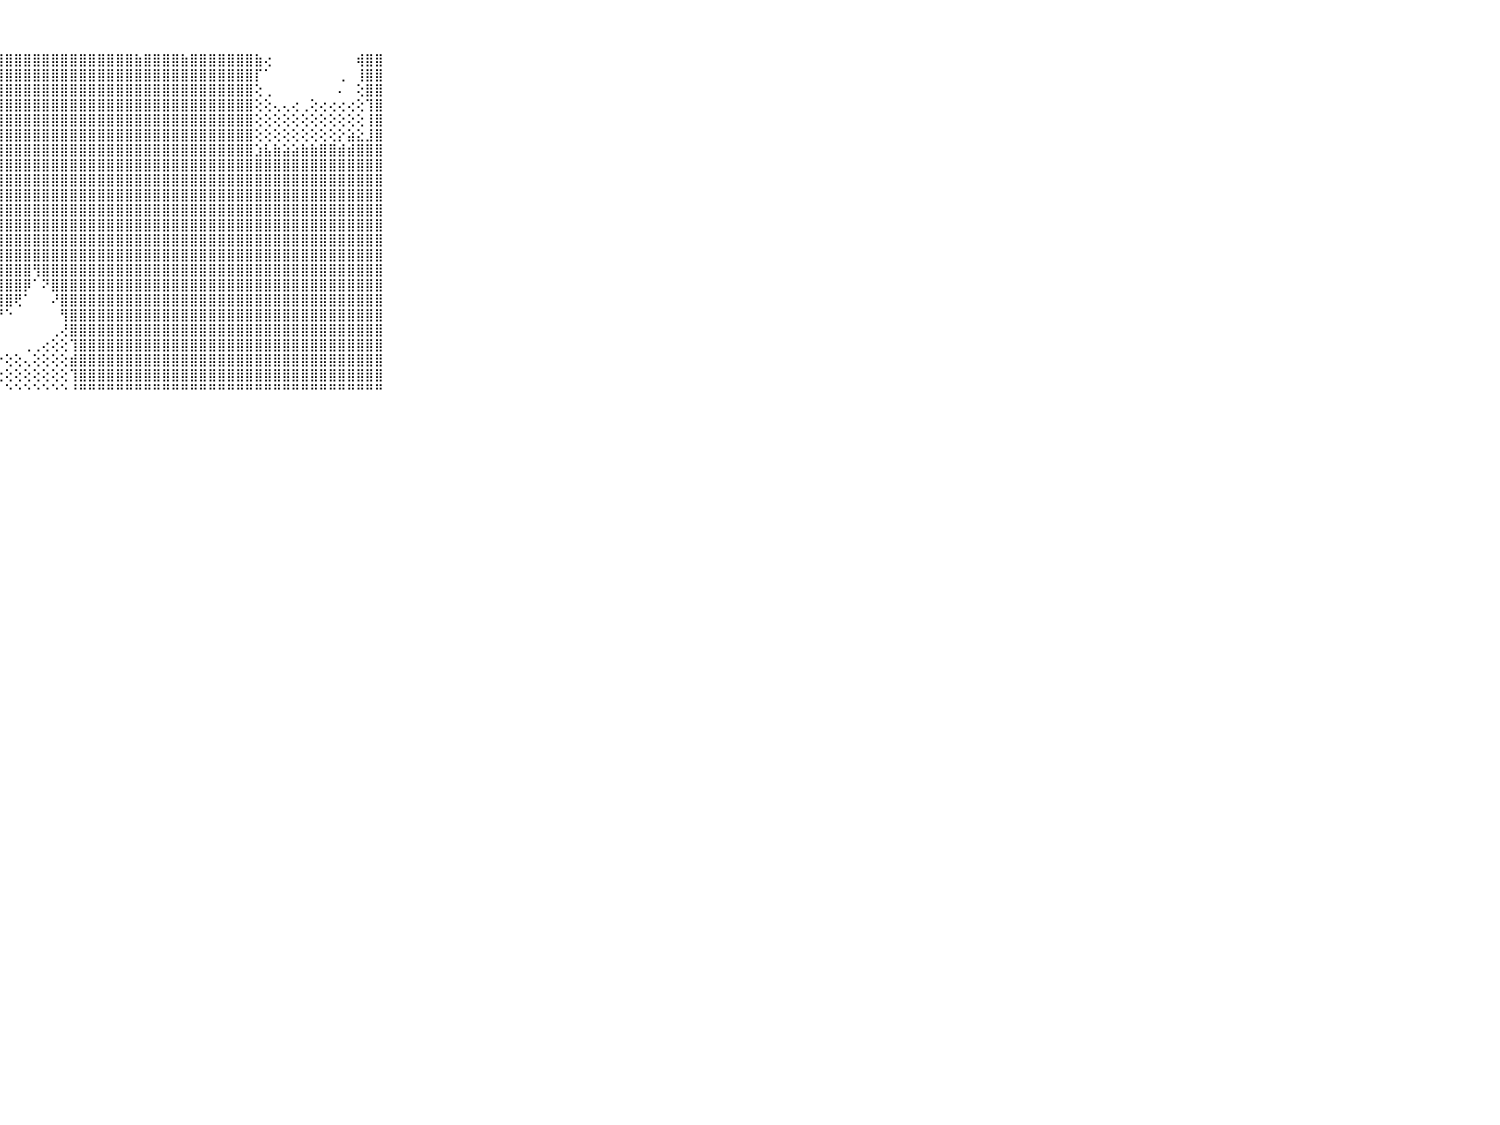

⠀⠀⠀⠀⠀⠀⠀⠀⠀⠀⠀⣷⣾⣷⣿⣿⣿⣿⣿⣿⣿⣿⣿⣿⣿⣿⣿⣿⣿⣿⣿⣿⣿⣿⣿⣿⣿⣿⣿⣿⣿⣿⣷⣿⣿⣿⣿⣷⣿⣿⣿⣿⣿⣿⣿⣷⢔⠀⠀⠀⠀⠀⠀⠀⠀⠀⢾⣿⣿⠀⠀⠀⠀⠀⠀⠀⠀⠀⠀⠀⠀
⠀⠀⠀⠀⠀⠀⠀⠀⠀⠀⠀⢿⣿⣿⣿⣿⣿⣿⢿⢿⢿⣿⣿⣿⣿⣿⣿⣿⣿⣿⣿⣿⣿⣿⣿⣿⣿⣿⣿⣿⣿⣿⣿⣿⣿⣿⣿⣿⣿⣿⣿⣿⣿⣿⣿⡏⠁⠀⠀⠀⠀⠀⠀⠀⢀⠀⢸⣿⣿⠀⠀⠀⠀⠀⠀⠀⠀⠀⠀⠀⠀
⠀⠀⠀⠀⠀⠀⠀⠀⠀⠀⠀⣷⣿⣿⢟⠑⢅⢕⢔⢰⢕⢁⢌⣝⣿⣿⣿⣿⣿⣿⣿⣿⣿⣿⣿⣿⣿⣿⣿⣿⣿⣿⣿⣿⣿⣿⣿⣿⣿⣿⣿⣿⣿⣿⣿⢕⢀⠀⠀⠀⠀⠀⠀⠀⠄⠀⢕⣿⣿⠀⠀⠀⠀⠀⠀⠀⠀⠀⠀⠀⠀
⠀⠀⠀⠀⠀⠀⠀⠀⠀⠀⠀⡿⠙⠅⠁⢄⢇⢄⢱⣵⢾⢟⢟⢻⣿⣿⣿⣿⣿⣿⣿⣿⣿⣿⣿⣿⣿⣿⣿⣿⣿⣿⣿⣿⣿⣿⣿⣿⣿⣿⣿⣿⣿⣿⣿⢕⢕⢄⢄⢔⢀⢕⢔⢔⢔⢔⢕⢹⣿⠀⠀⠀⠀⠀⠀⠀⠀⠀⠀⠀⠀
⠀⠀⠀⠀⠀⠀⠀⠀⠀⠀⠀⢕⠄⠀⢐⢱⢧⠟⠙⠑⢁⢄⢔⢕⣾⣿⣿⣿⣿⣿⣿⣿⣿⣿⣿⣿⣿⣿⣿⣿⣿⣿⣿⣿⣿⣿⣿⣿⣿⣿⣿⣿⣿⣿⣿⢕⢕⢕⢕⢕⢕⢕⢕⢕⢕⢕⢕⢸⣿⠀⠀⠀⠀⠀⠀⠀⠀⠀⠀⠀⠀
⠀⠀⠀⠀⠀⠀⠀⠀⠀⠀⠀⢕⢔⢰⢅⢑⢔⢄⢀⢔⢕⣾⣳⣿⣿⣿⣿⣿⣿⣿⣿⣿⣿⣿⣿⣿⣿⣿⣿⣿⣿⣿⣿⣿⣿⣿⣿⣿⣿⣿⣿⣿⣿⣿⣿⢕⢕⢕⢕⢕⢕⢕⢕⢕⡕⣵⣕⣸⣿⠀⠀⠀⠀⠀⠀⠀⠀⠀⠀⠀⠀
⠀⠀⠀⠀⠀⠀⠀⠀⠀⠀⠀⢕⢕⣕⣕⣱⣵⣵⣷⣷⣷⣾⣿⣿⣿⣿⣿⣿⣿⣿⣿⣿⣿⣿⣿⣿⣿⣿⣿⣿⣿⣿⣿⣿⣿⣿⣿⣿⣿⣿⣿⣿⣿⣿⣿⣱⣧⣷⣵⣵⣷⣷⣿⣿⣾⣾⣿⣿⣿⠀⠀⠀⠀⠀⠀⠀⠀⠀⠀⠀⠀
⠀⠀⠀⠀⠀⠀⠀⠀⠀⠀⠀⢕⢕⢸⣿⣿⣿⣿⣿⣿⣿⣿⣿⣿⣿⣿⣿⣿⣿⣿⣿⣿⣿⣿⣿⣿⣿⣿⣿⣿⣿⣿⣿⣿⣿⣿⣿⣿⣿⣿⣿⣿⣿⣿⣿⣿⣿⣿⣿⣿⣿⣿⣿⣿⣿⣿⣿⣿⣿⠀⠀⠀⠀⠀⠀⠀⠀⠀⠀⠀⠀
⠀⠀⠀⠀⠀⠀⠀⠀⠀⠀⠀⢇⢕⢸⣿⣿⣿⣿⣿⣿⣿⣿⣿⣿⣿⣿⣿⣿⣿⣿⣿⣿⣿⣿⣿⣿⣿⣿⣿⣿⣿⣿⣿⣿⣿⣿⣿⣿⣿⣿⣿⣿⣿⣿⣿⣿⣿⣿⣿⣿⣿⣿⣿⣿⣿⣿⣿⣿⣿⠀⠀⠀⠀⠀⠀⠀⠀⠀⠀⠀⠀
⠀⠀⠀⠀⠀⠀⠀⠀⠀⠀⠀⣵⡕⢜⣿⣿⣿⣿⣿⣿⣿⣿⣿⣿⡿⢿⣿⣿⣿⣿⣿⣿⣿⣿⣿⣿⣿⣿⣿⣿⣿⣿⣿⣿⣿⣿⣿⣿⣿⣿⣿⣿⣿⣿⣿⣿⣿⣿⣿⣿⣿⣿⣿⣿⣿⣿⣿⣿⣿⠀⠀⠀⠀⠀⠀⠀⠀⠀⠀⠀⠀
⠀⠀⠀⠀⠀⠀⠀⠀⠀⠀⠀⣿⣷⡕⢹⣿⣿⣿⣟⣻⣿⣿⣿⣿⣿⣿⣿⣿⣿⣿⣿⣿⣿⣿⣿⣿⣿⣿⣿⣿⣿⣿⣿⣿⣿⣿⣿⣿⣿⣿⣿⣿⣿⣿⣿⣿⣿⣿⣿⣿⣿⣿⣿⣿⣿⣿⣿⣿⣿⠀⠀⠀⠀⠀⠀⠀⠀⠀⠀⠀⠀
⠀⠀⠀⠀⠀⠀⠀⠀⠀⠀⠀⣿⣿⣟⣾⣿⣿⣿⣿⣿⣿⣿⣿⣿⣿⣿⣿⣿⣿⣿⣿⣿⣿⣿⣿⣿⣿⣿⣿⣿⣿⣿⣿⣿⣿⣿⣿⣿⣿⣿⣿⣿⣿⣿⣿⣿⣿⣿⣿⣿⣿⣿⣿⣿⣿⣿⣿⣿⣿⠀⠀⠀⠀⠀⠀⠀⠀⠀⠀⠀⠀
⠀⠀⠀⠀⠀⠀⠀⠀⠀⠀⠀⣿⣿⣿⣿⣿⣿⣿⣿⣿⣿⣿⣿⣿⡿⣿⣿⣿⣿⣿⣿⣿⣿⣿⣿⣿⣿⣿⣿⣿⣿⣿⣿⣿⣿⣿⣿⣿⣿⣿⣿⣿⣿⣿⣿⣿⣿⣿⣿⣿⣿⣿⣿⣿⣿⣿⣿⣿⣿⠀⠀⠀⠀⠀⠀⠀⠀⠀⠀⠀⠀
⠀⠀⠀⠀⠀⠀⠀⠀⠀⠀⠀⣿⣿⣿⣿⣿⣿⣿⣿⣿⣿⣿⣿⣿⣾⣿⣿⣿⣿⣿⣿⣿⣿⣿⣿⣿⣿⣿⣿⣿⣿⣿⣿⣿⣿⣿⣿⣿⣿⣿⣿⣿⣿⣿⣿⣿⣿⣿⣿⣿⣿⣿⣿⣿⣿⣿⣿⣿⣿⠀⠀⠀⠀⠀⠀⠀⠀⠀⠀⠀⠀
⠀⠀⠀⠀⠀⠀⠀⠀⠀⠀⠀⣿⣿⣿⣿⣿⣿⣿⣿⣿⣿⣟⣻⣿⣯⣯⣷⣿⣿⣿⣿⢻⣿⣿⣿⣿⣿⣿⣿⣿⣿⣿⣿⣿⣿⣿⣿⣿⣿⣿⣿⣿⣿⣿⣿⣿⣿⣿⣿⣿⣿⣿⣿⣿⣿⣿⣿⣿⣿⠀⠀⠀⠀⠀⠀⠀⠀⠀⠀⠀⠀
⠀⠀⠀⠀⠀⠀⠀⠀⠀⠀⠀⣿⣿⣿⣿⣿⣿⣿⣿⣿⣿⣿⣿⣿⣿⣿⣿⣿⣿⣿⡿⠁⠝⣿⣿⣿⣿⣿⣿⣿⣿⣿⣿⣿⣿⣿⣿⣿⣿⣿⣿⣿⣿⣿⣿⣿⣿⣿⣿⣿⣿⣿⣿⣿⣿⣿⣿⣿⣿⠀⠀⠀⠀⠀⠀⠀⠀⠀⠀⠀⠀
⠀⠀⠀⠀⠀⠀⠀⠀⠀⠀⠀⣿⣿⣿⣿⣿⣿⣿⢏⢿⣿⣿⣿⣿⣿⣿⣿⣿⣿⢟⠁⠀⠀⠜⣿⣿⣿⣿⣿⣿⣿⣿⣿⣿⣿⣿⣿⣿⣿⣿⣿⣿⣿⣿⣿⣿⣿⣿⣿⣿⣿⣿⣿⣿⣿⣿⣿⣿⣿⠀⠀⠀⠀⠀⠀⠀⠀⠀⠀⠀⠀
⠀⠀⠀⠀⠀⠀⠀⠀⠀⠀⠀⣿⣿⣿⣿⣿⣿⣿⣧⢜⢟⢿⡿⢟⢟⠏⠕⠜⠑⠀⠀⠀⠀⠀⢻⣿⣿⣿⣿⣿⣿⣿⣿⣿⣿⣿⣿⣿⣿⣿⣿⣿⣿⣿⣿⣿⣿⣿⣿⣿⣿⣿⣿⣿⣿⣿⣿⣿⣿⠀⠀⠀⠀⠀⠀⠀⠀⠀⠀⠀⠀
⠀⠀⠀⠀⠀⠀⠀⠀⠀⠀⠀⣿⣿⣿⣿⣿⣿⣿⣿⣧⢄⠐⠁⠄⠀⠀⠀⠀⠀⠀⠀⠀⠀⢀⢜⣿⣿⣿⣿⣿⣿⣿⣿⣿⣿⣿⣿⣿⣿⣿⣿⣿⣿⣿⣿⣿⣿⣿⣿⣿⣿⣿⣿⣿⣿⣿⣿⣿⣿⠀⠀⠀⠀⠀⠀⠀⠀⠀⠀⠀⠀
⠀⠀⠀⠀⠀⠀⠀⠀⠀⠀⠀⣿⣿⣿⣿⣿⣿⣿⣿⣿⡇⠐⢀⠀⠄⠔⠄⠀⠀⠀⢀⢀⢔⢕⢕⢹⣿⣿⣿⣿⣿⣿⣿⣿⣿⣿⣿⣿⣿⣿⣿⣿⣿⣿⣿⣿⣿⣿⣿⣿⣿⣿⣿⣿⣿⣿⣿⣿⣿⠀⠀⠀⠀⠀⠀⠀⠀⠀⠀⠀⠀
⠀⠀⠀⠀⠀⠀⠀⠀⠀⠀⠀⣿⣿⣿⣿⣿⣿⣿⣿⣿⣷⣄⢕⢕⢔⢕⢅⠕⢕⢕⢄⢕⢕⢕⢕⣾⣿⣿⣿⣿⣿⣿⣿⣿⣿⣿⣿⣿⣿⣿⣿⣿⣿⣿⣿⣿⣿⣿⣿⣿⣿⣿⣿⣿⣿⣿⣿⣿⣿⠀⠀⠀⠀⠀⠀⠀⠀⠀⠀⠀⠀
⠀⠀⠀⠀⠀⠀⠀⠀⠀⠀⠀⣿⣿⣿⣿⣿⣿⣿⣿⣿⣿⣿⣷⣕⡕⢕⢔⢕⢕⢕⢕⢕⢕⢕⢕⢹⣿⣿⣿⣿⣿⣿⣿⣿⣿⣿⣿⣿⣿⣿⣿⣿⣿⣿⣿⣿⣿⣿⣿⣿⣿⣿⣿⣿⣿⣿⣿⣿⣿⠀⠀⠀⠀⠀⠀⠀⠀⠀⠀⠀⠀
⠀⠀⠀⠀⠀⠀⠀⠀⠀⠀⠀⠛⠛⠛⠛⠛⠛⠛⠛⠛⠛⠛⠛⠛⠛⠓⠓⠃⠑⠑⠑⠑⠑⠑⠑⠘⠛⠛⠛⠛⠛⠛⠛⠛⠛⠛⠛⠛⠛⠛⠛⠛⠛⠛⠛⠛⠛⠛⠛⠛⠛⠛⠛⠛⠛⠛⠛⠛⠛⠀⠀⠀⠀⠀⠀⠀⠀⠀⠀⠀⠀